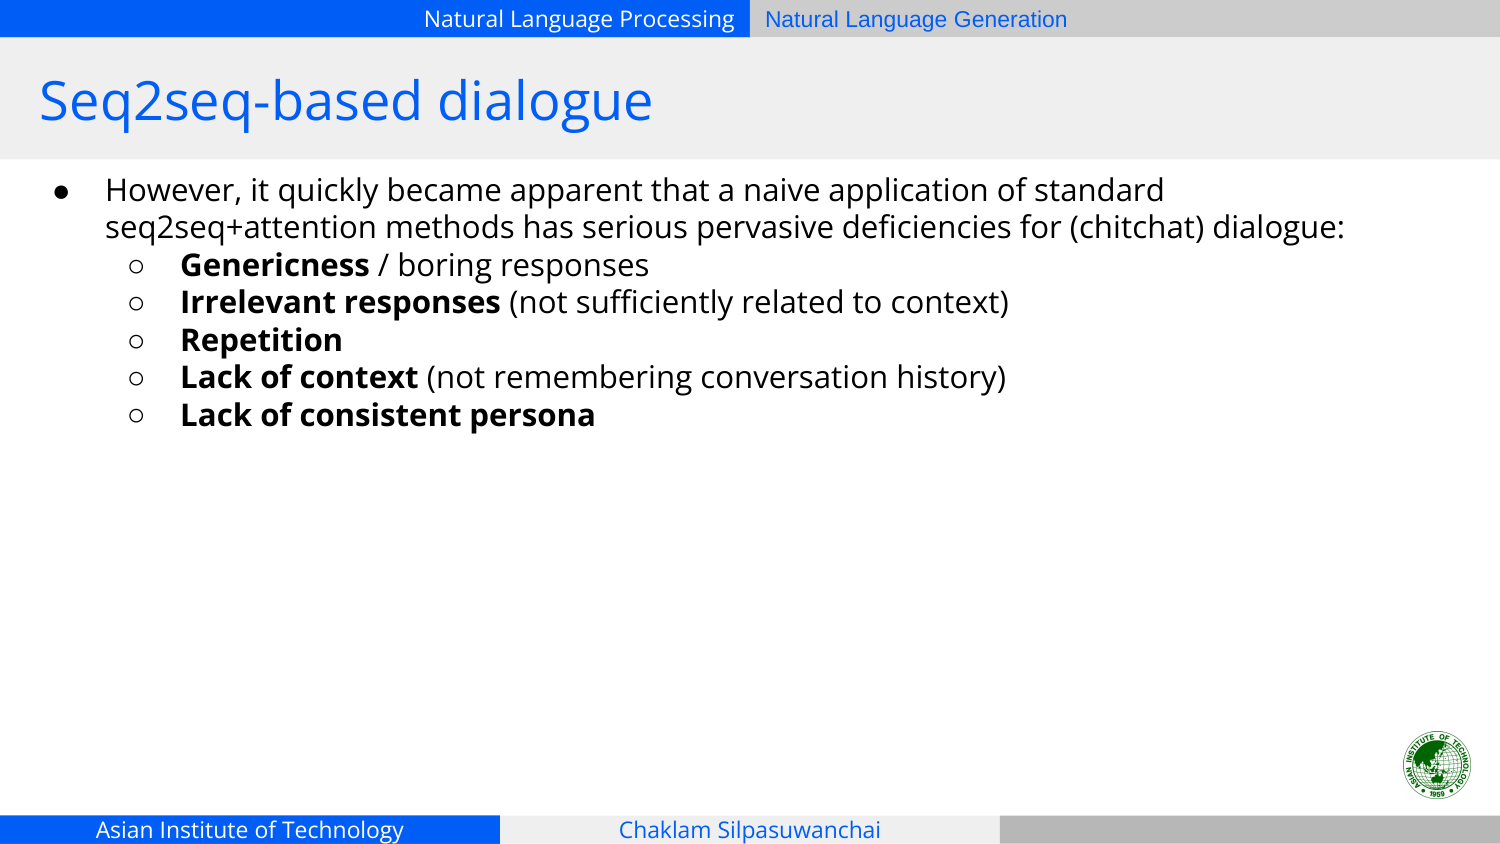

# Seq2seq-based dialogue
However, it quickly became apparent that a naive application of standard seq2seq+attention methods has serious pervasive deficiencies for (chitchat) dialogue:
Genericness / boring responses
Irrelevant responses (not sufficiently related to context)
Repetition
Lack of context (not remembering conversation history)
Lack of consistent persona